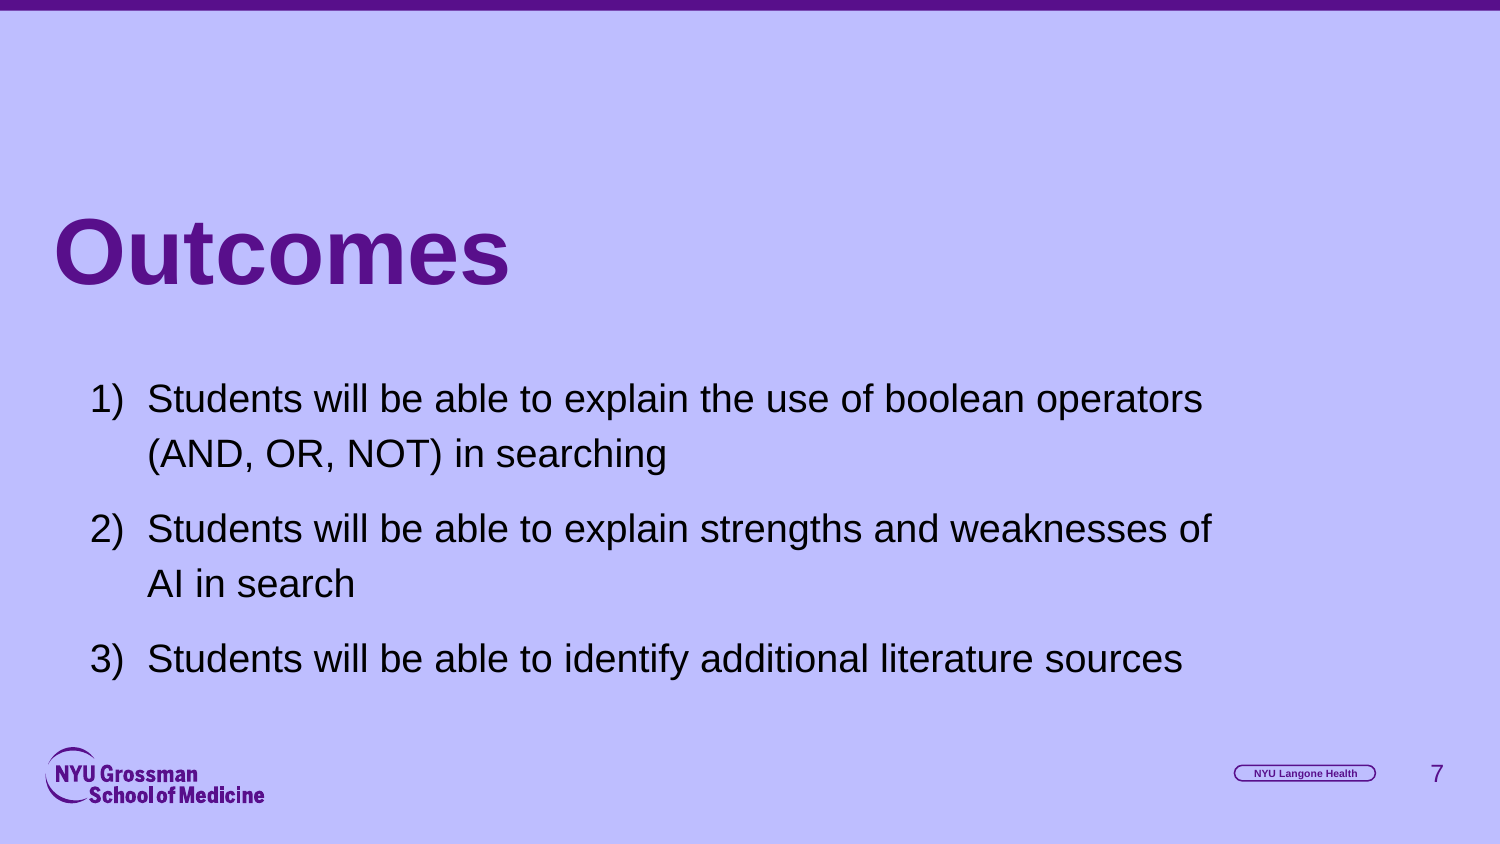

# Outcomes
Students will be able to explain the use of boolean operators (AND, OR, NOT) in searching
Students will be able to explain strengths and weaknesses of AI in search
Students will be able to identify additional literature sources
7
NYU Langone Health